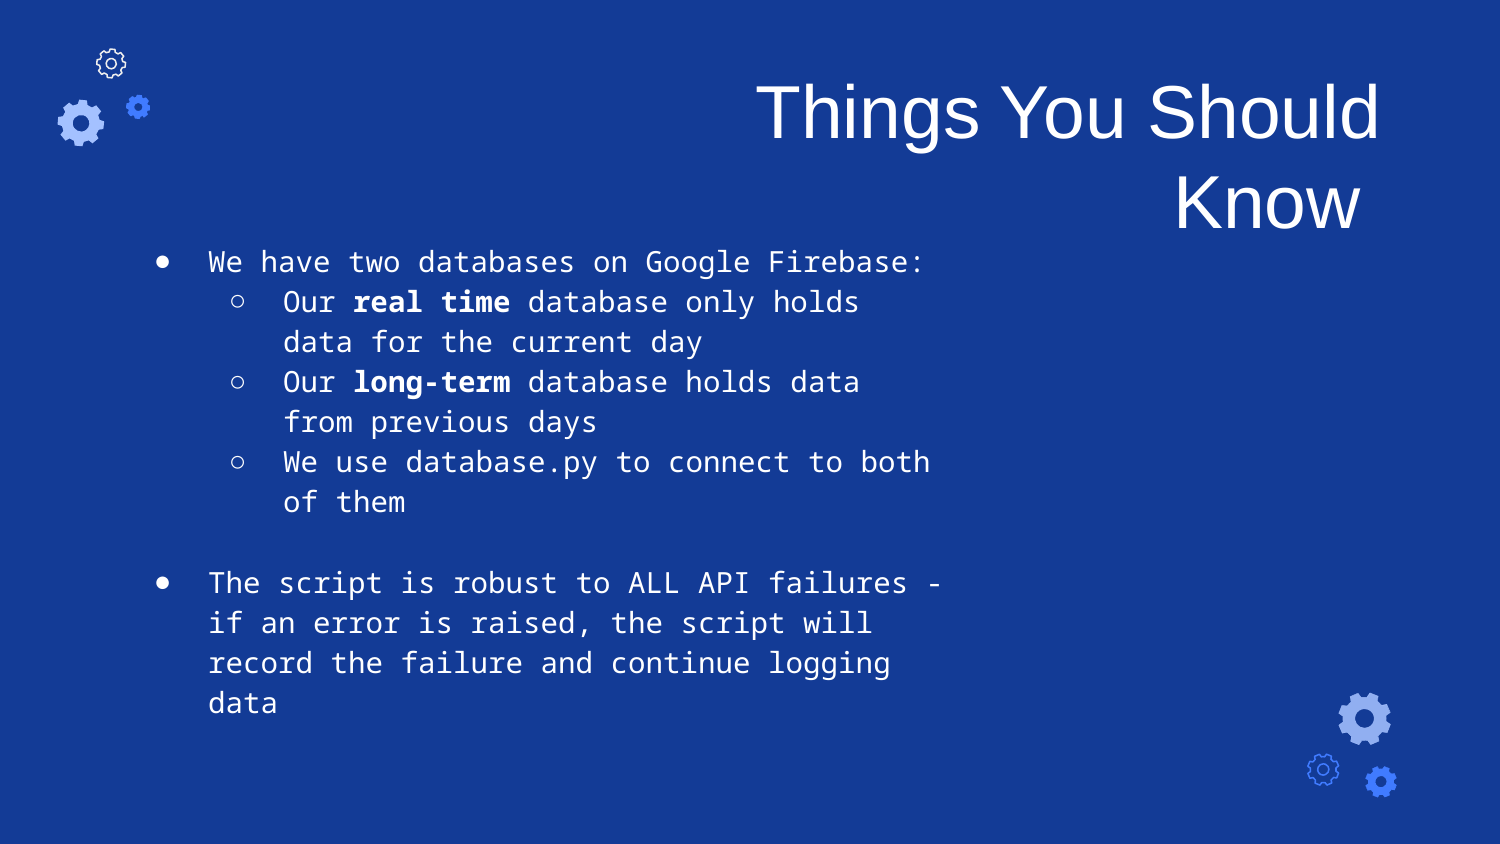

# Things You Should Know
We have two databases on Google Firebase:
Our real time database only holds data for the current day
Our long-term database holds data from previous days
We use database.py to connect to both of them

The script is robust to ALL API failures - if an error is raised, the script will record the failure and continue logging data